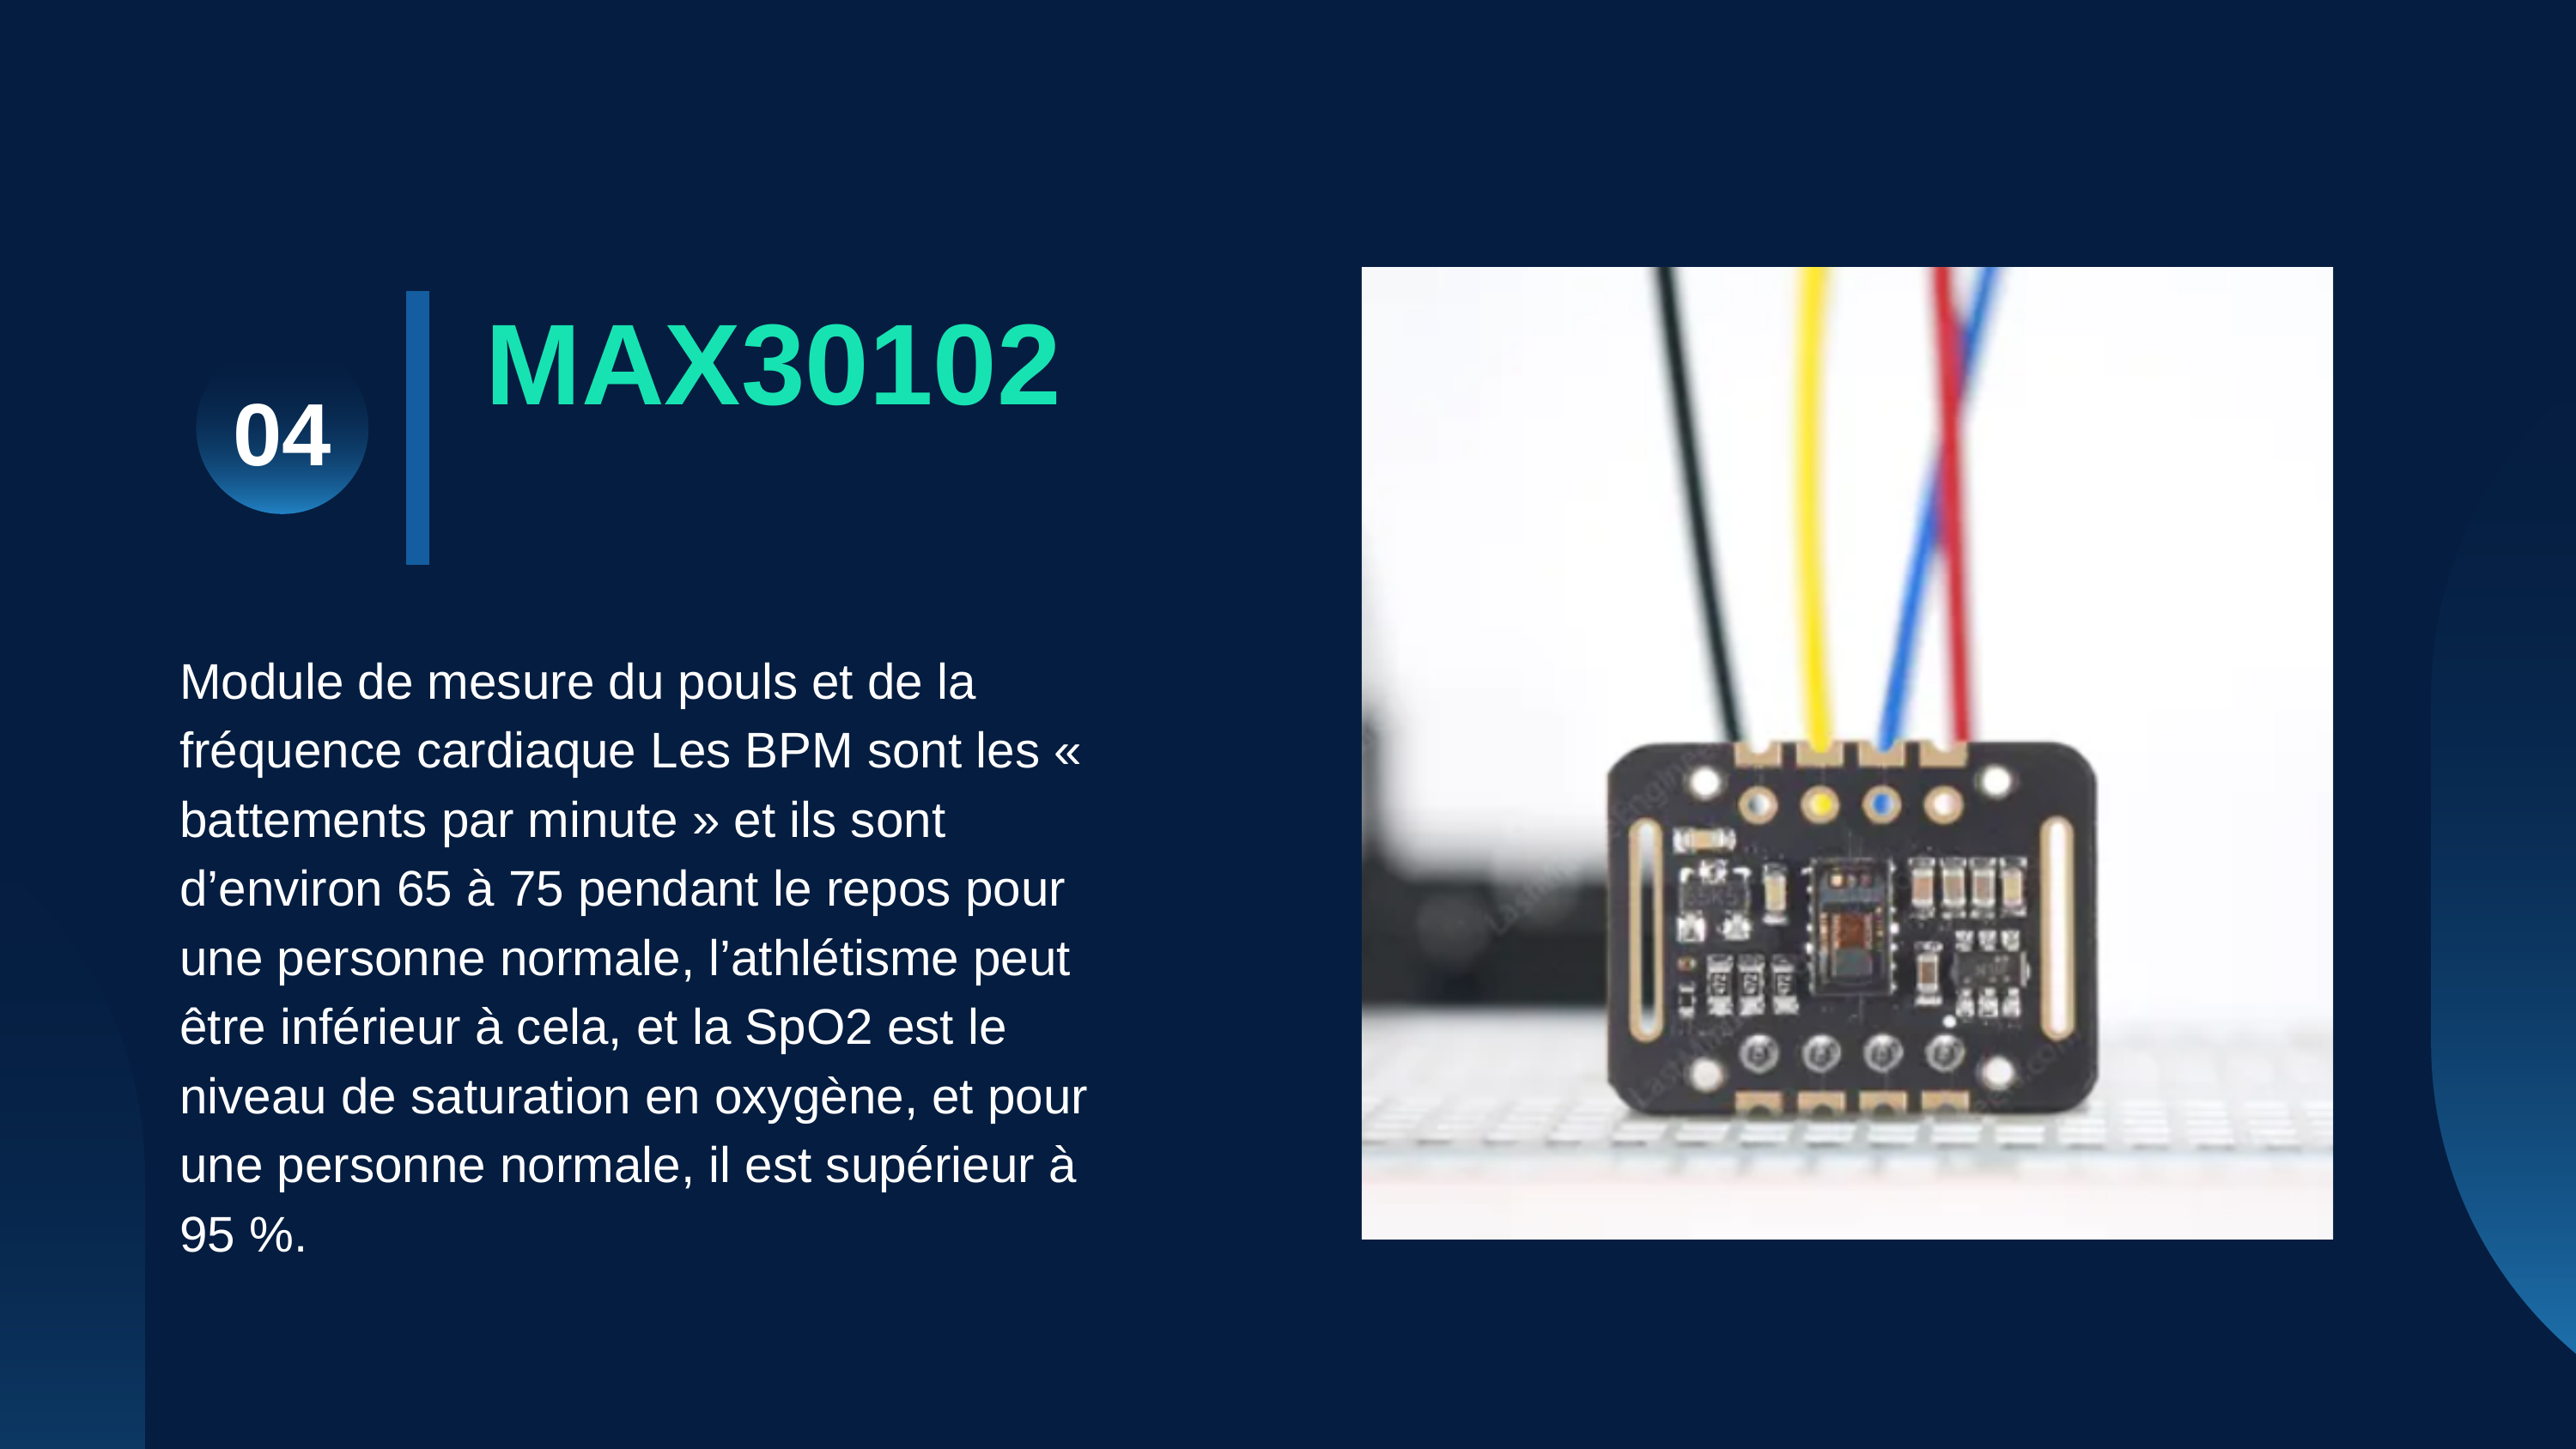

MAX30102

04

Module de mesure du pouls et de la fréquence cardiaque Les BPM sont les « battements par minute » et ils sont d’environ 65 à 75 pendant le repos pour une personne normale, l’athlétisme peut être inférieur à cela, et la SpO2 est le niveau de saturation en oxygène, et pour une personne normale, il est supérieur à 95 %.